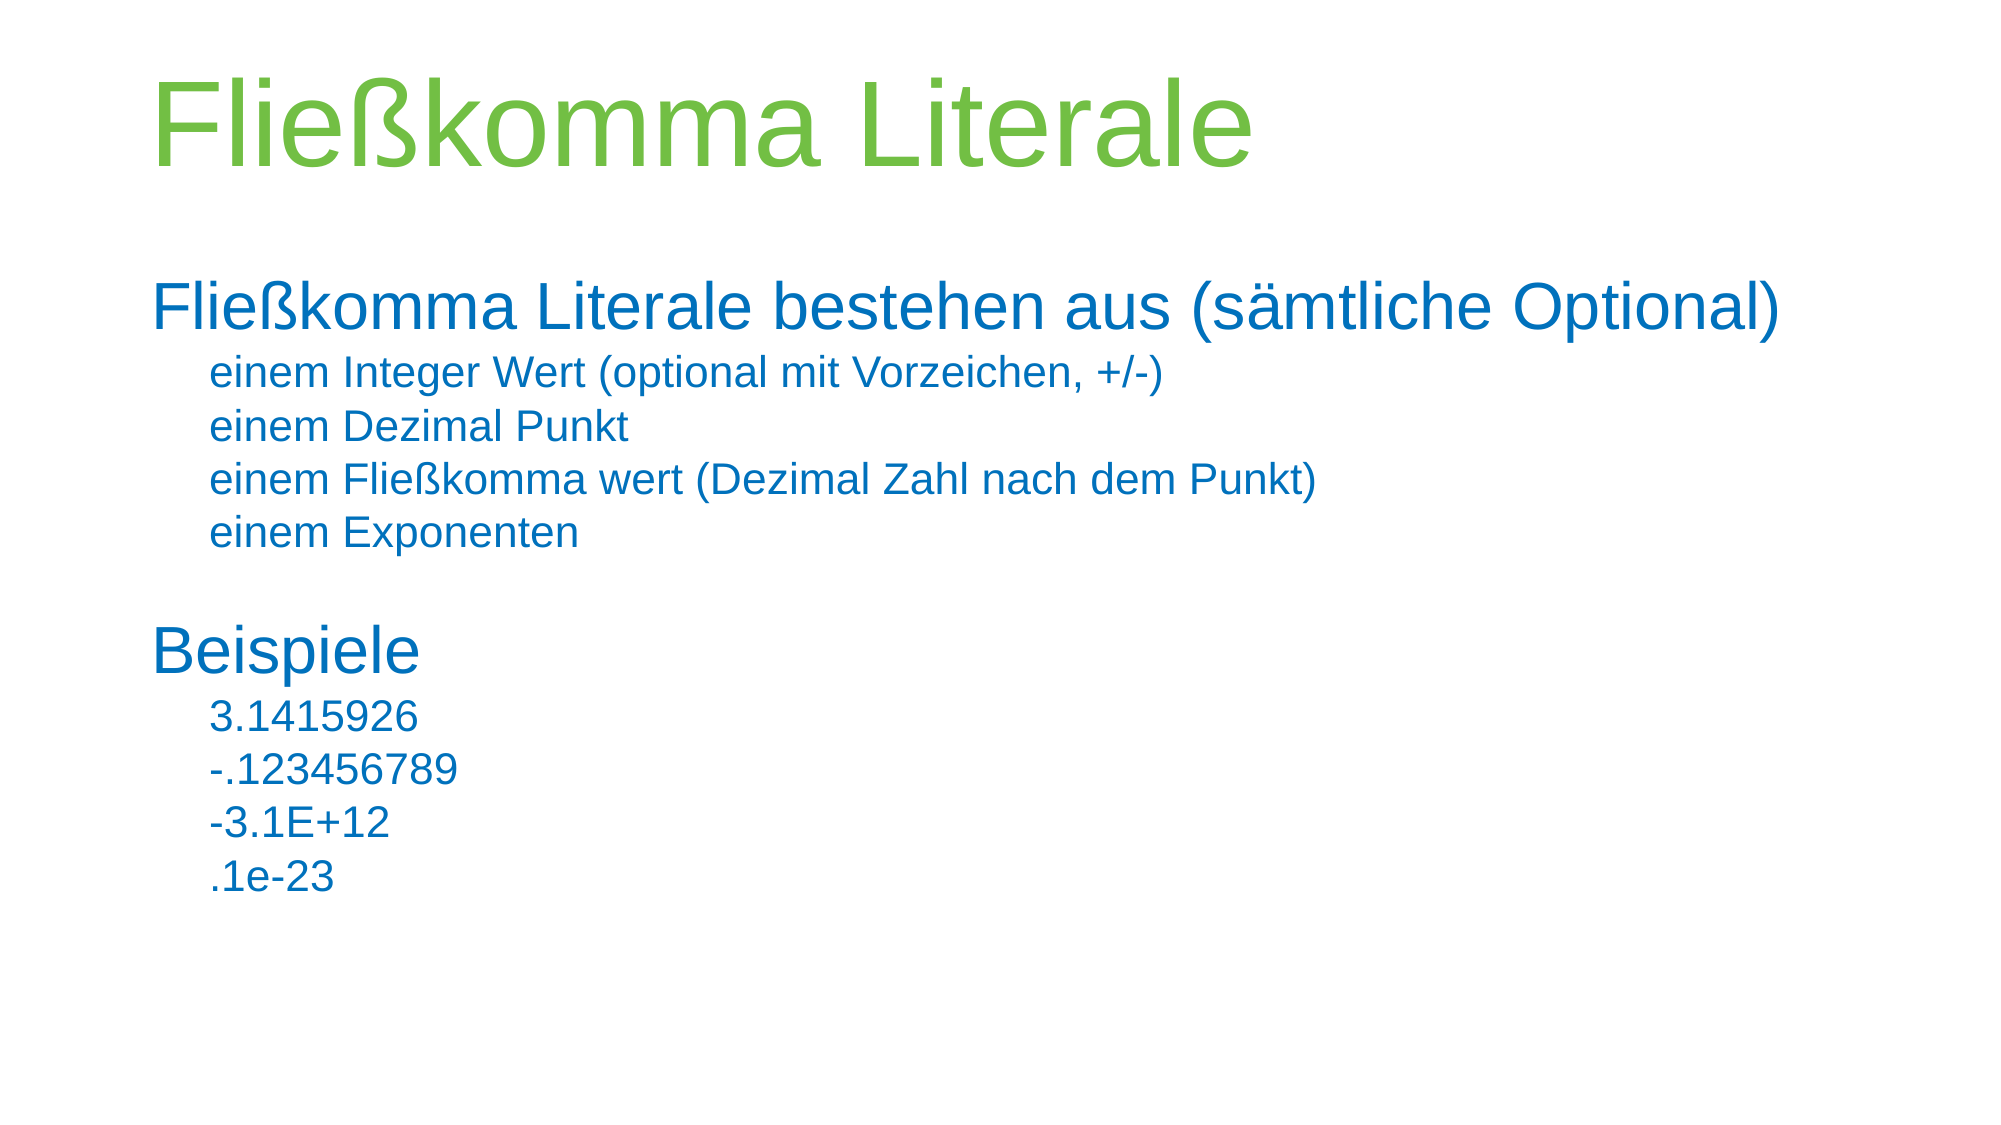

# Fließkomma Literale
Fließkomma Literale bestehen aus (sämtliche Optional)
einem Integer Wert (optional mit Vorzeichen, +/-)
einem Dezimal Punkt
einem Fließkomma wert (Dezimal Zahl nach dem Punkt)
einem Exponenten
Beispiele
3.1415926
-.123456789
-3.1E+12
.1e-23